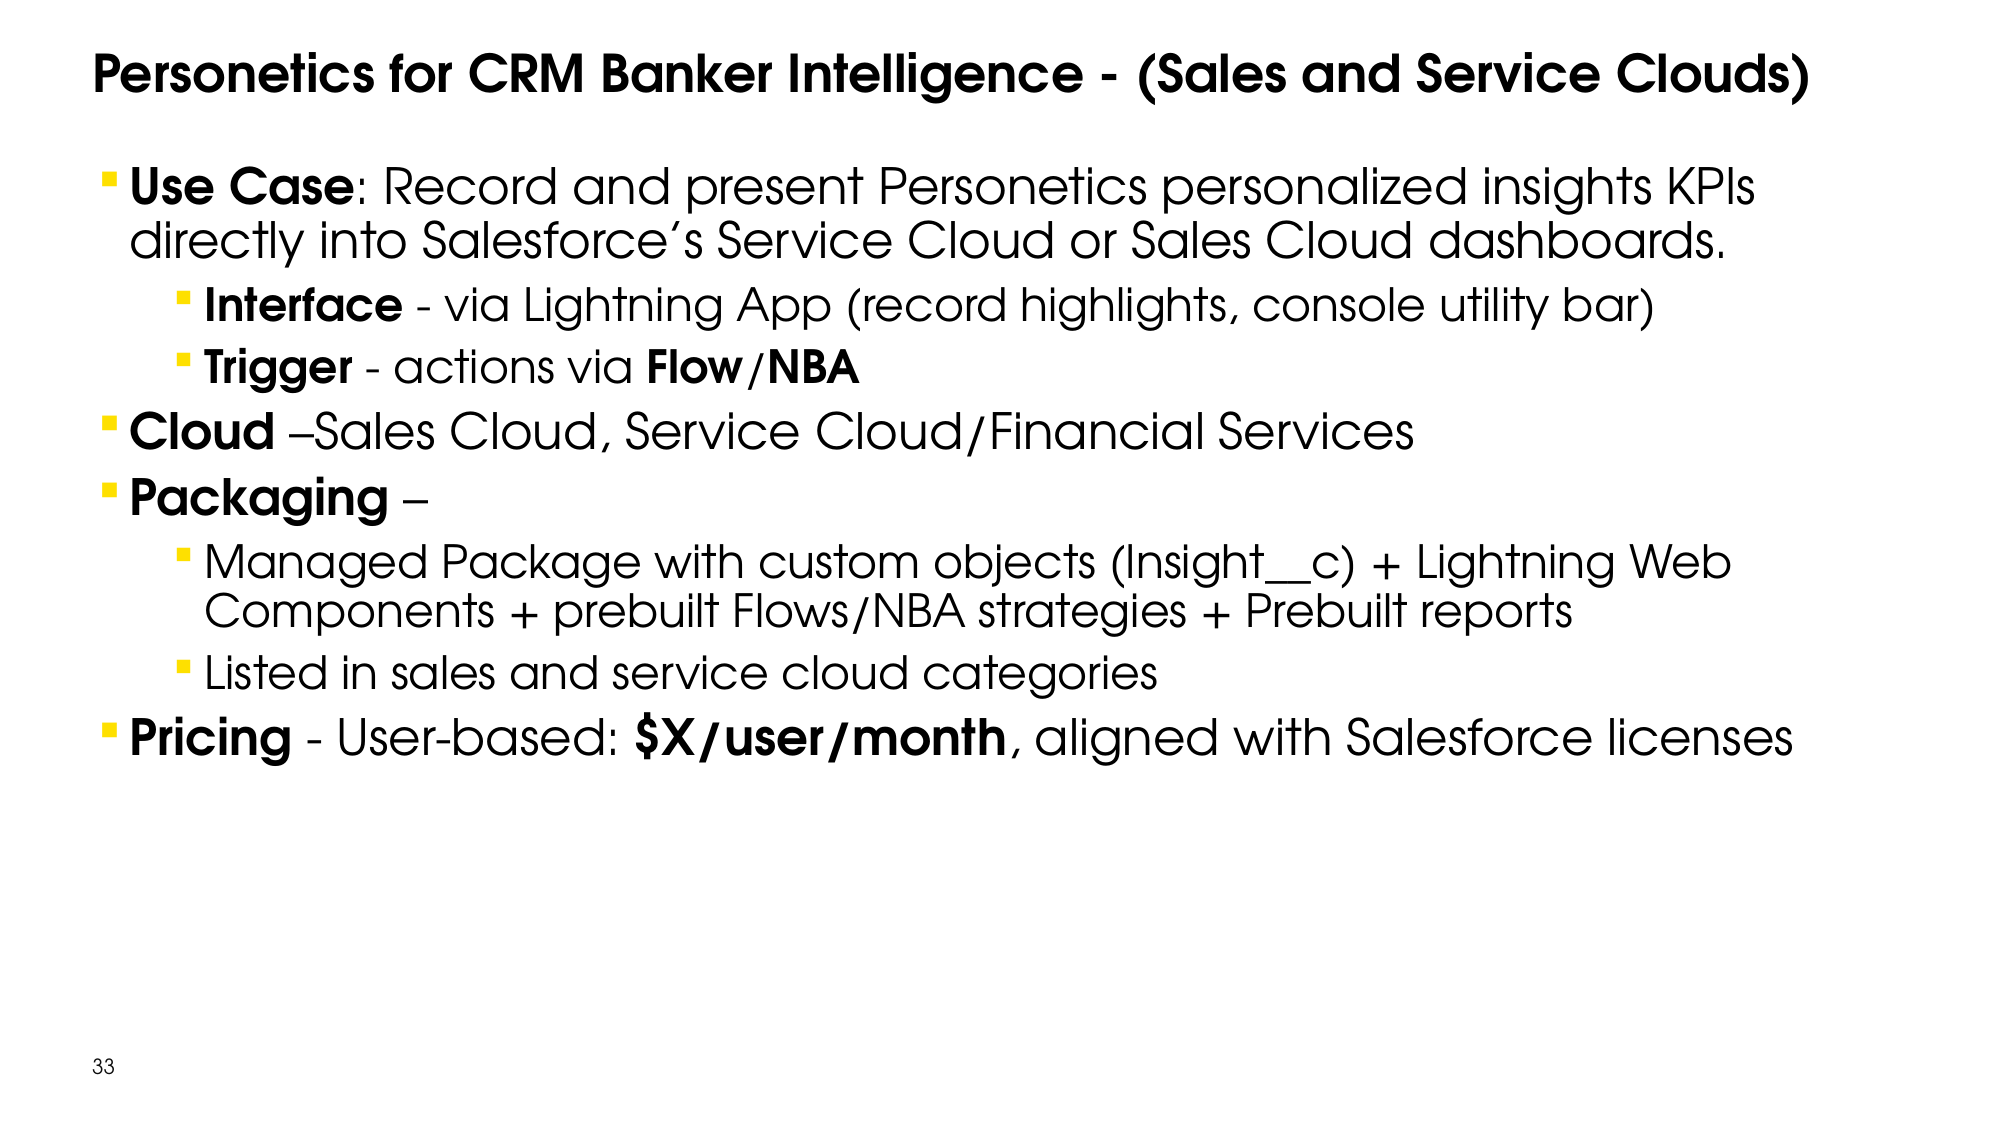

# Personetics for CRM Banker Intelligence - (Sales and Service Clouds)
Use Case: Record and present Personetics personalized insights KPIs directly into Salesforce’s Service Cloud or Sales Cloud dashboards.
Interface - via Lightning App (record highlights, console utility bar)
Trigger - actions via Flow/NBA
Cloud –Sales Cloud, Service Cloud/Financial Services
Packaging –
Managed Package with custom objects (Insight__c) + Lightning Web Components + prebuilt Flows/NBA strategies + Prebuilt reports
Listed in sales and service cloud categories
Pricing - User-based: $X/user/month, aligned with Salesforce licenses